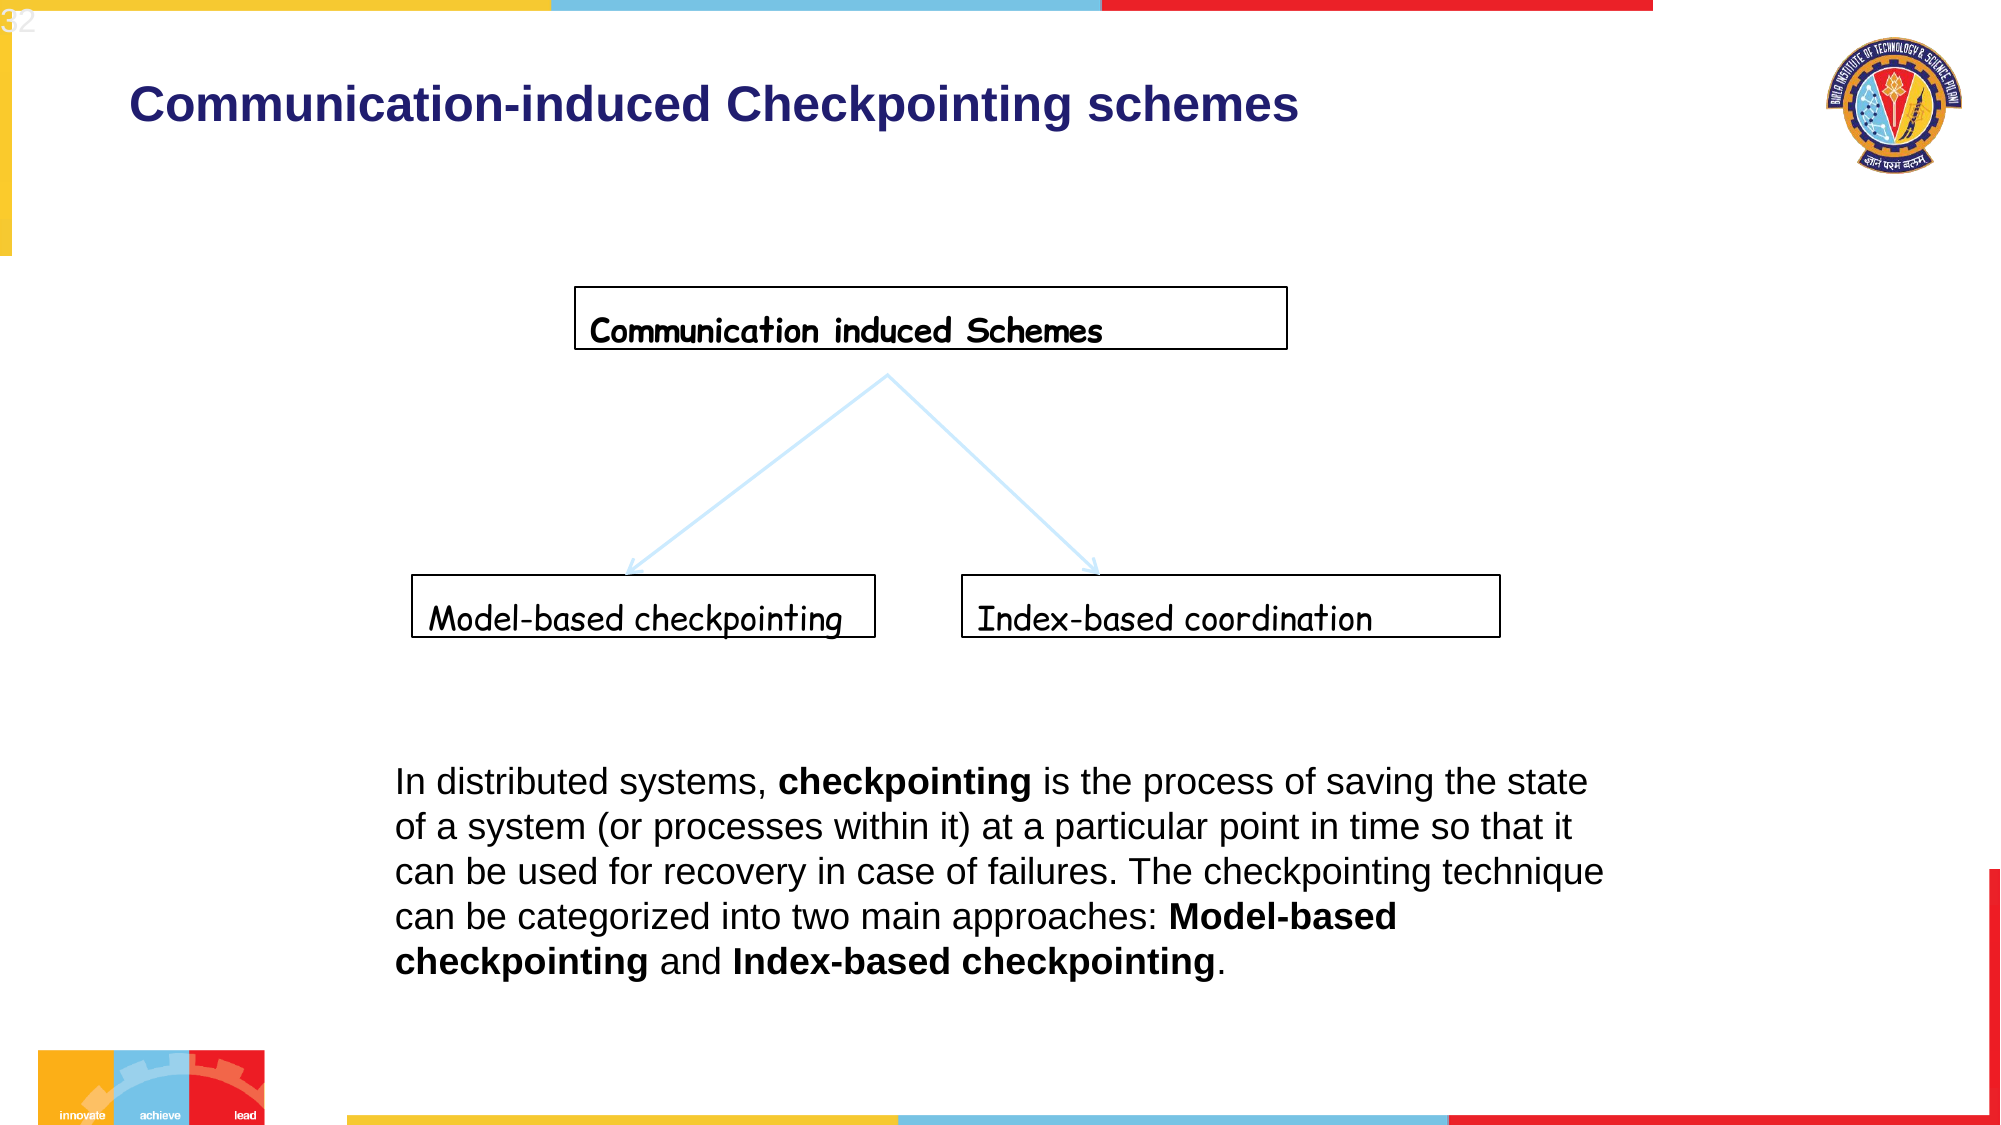

32
# Communication-induced Checkpointing schemes
Communication induced Schemes

Model-based checkpointing
Index-based coordination
In distributed systems, checkpointing is the process of saving the state of a system (or processes within it) at a particular point in time so that it can be used for recovery in case of failures. The checkpointing technique can be categorized into two main approaches: Model-based checkpointing and Index-based checkpointing.